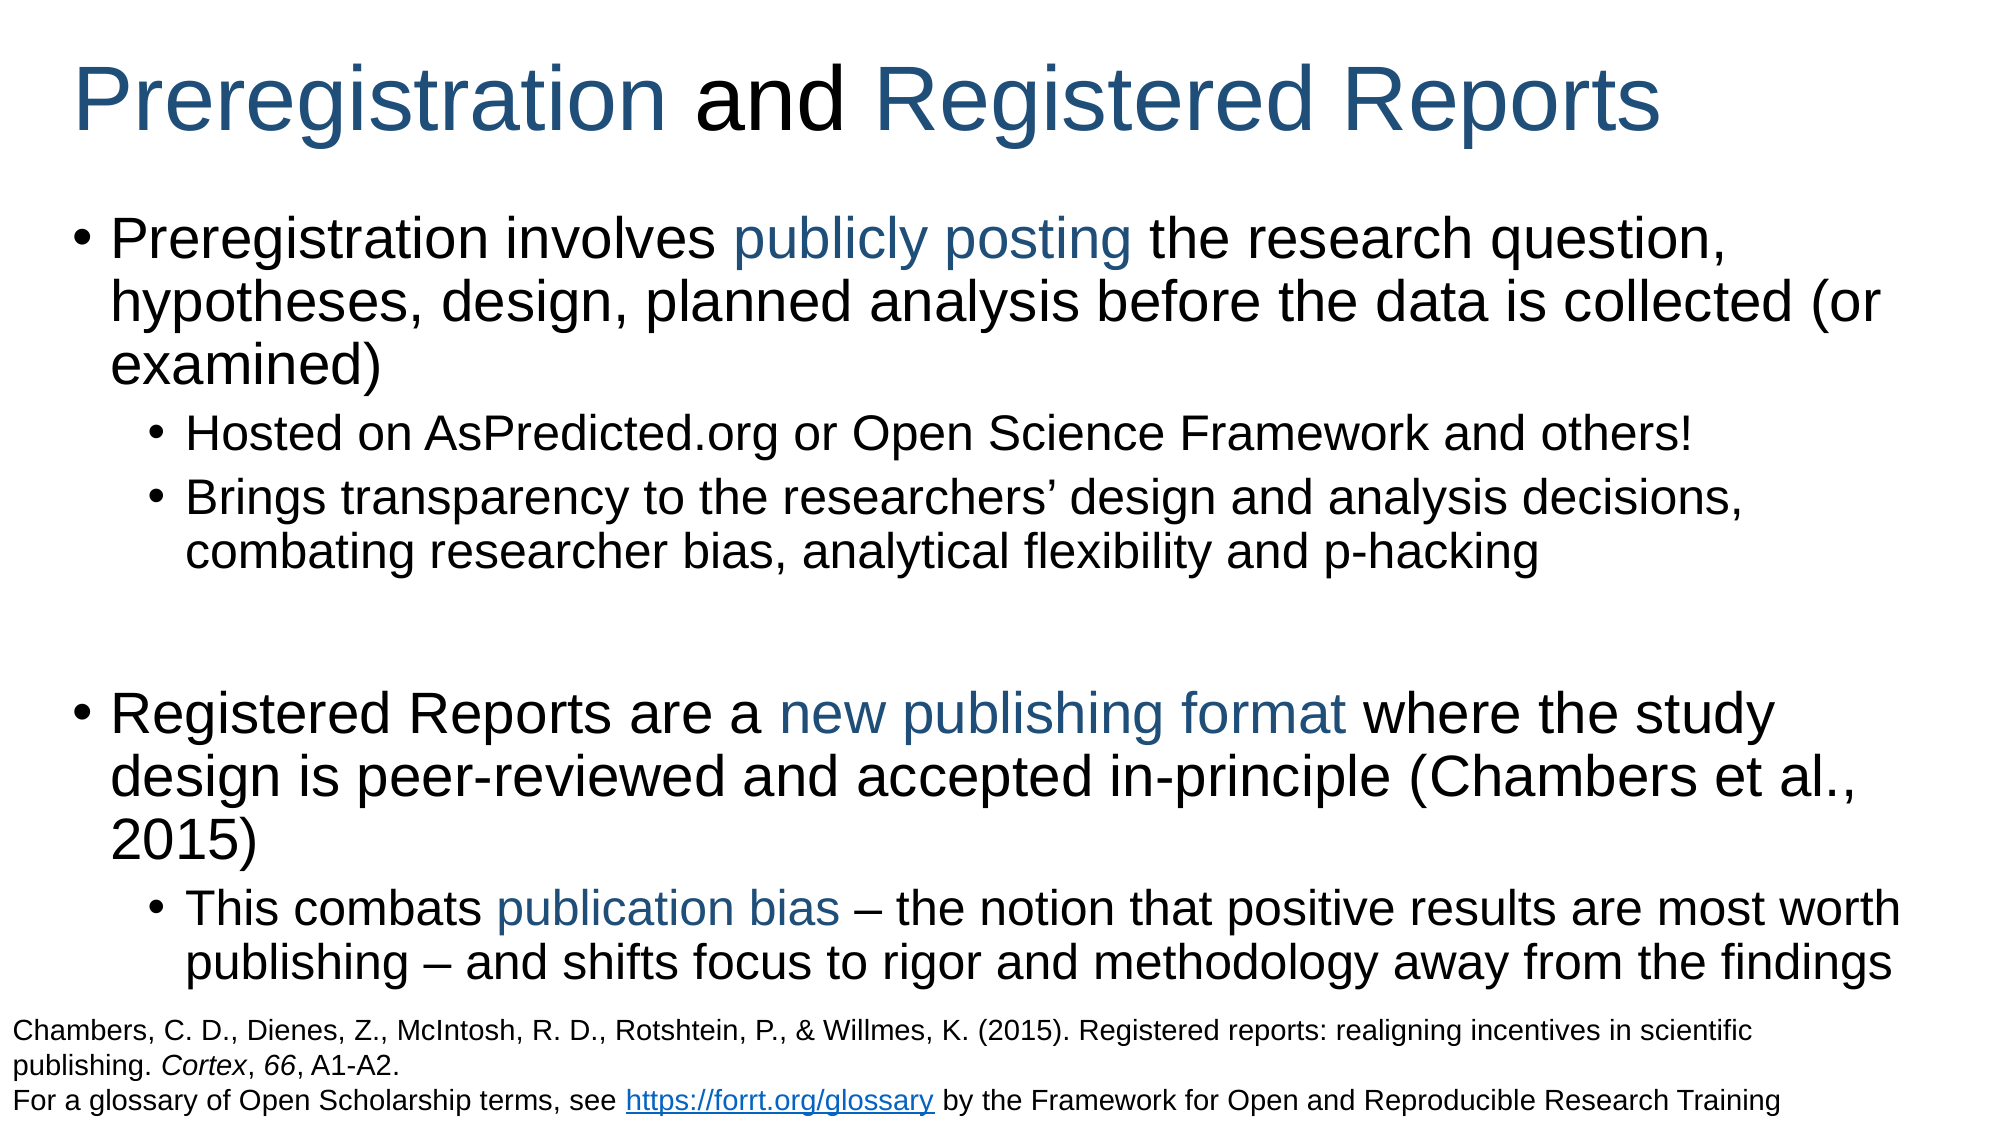

# Preregistration and Registered Reports
Preregistration involves publicly posting the research question, hypotheses, design, planned analysis before the data is collected (or examined)
Hosted on AsPredicted.org or Open Science Framework and others!
Brings transparency to the researchers’ design and analysis decisions, combating researcher bias, analytical flexibility and p-hacking

Registered Reports are a new publishing format where the study design is peer-reviewed and accepted in-principle (Chambers et al., 2015)
This combats publication bias – the notion that positive results are most worth publishing – and shifts focus to rigor and methodology away from the findings
Chambers, C. D., Dienes, Z., McIntosh, R. D., Rotshtein, P., & Willmes, K. (2015). Registered reports: realigning incentives in scientific publishing. Cortex, 66, A1-A2.
For a glossary of Open Scholarship terms, see https://forrt.org/glossary by the Framework for Open and Reproducible Research Training